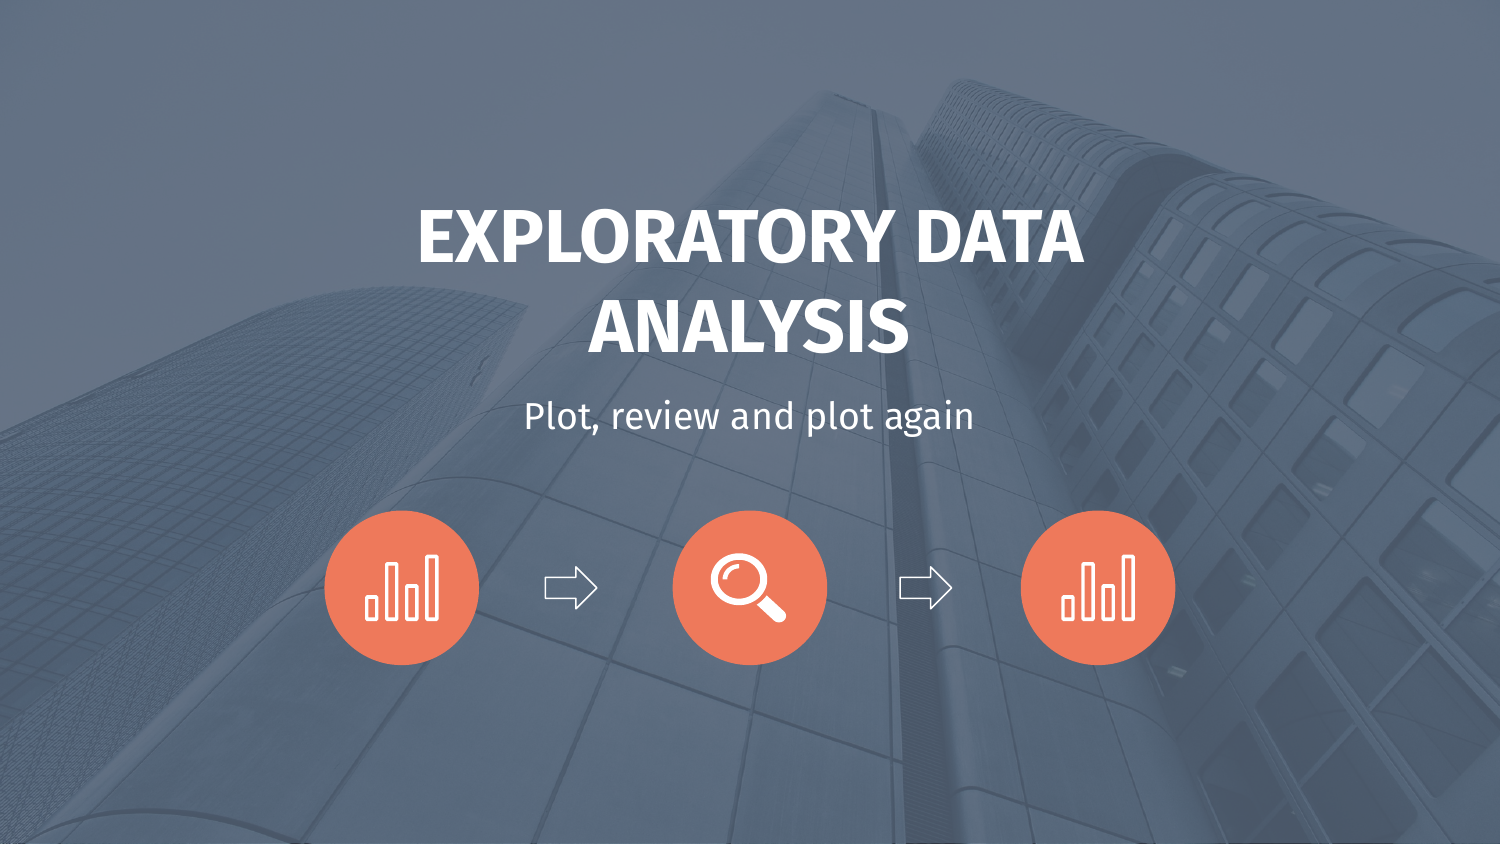

EXPLORATORY DATA ANALYSIS
Plot, review and plot again